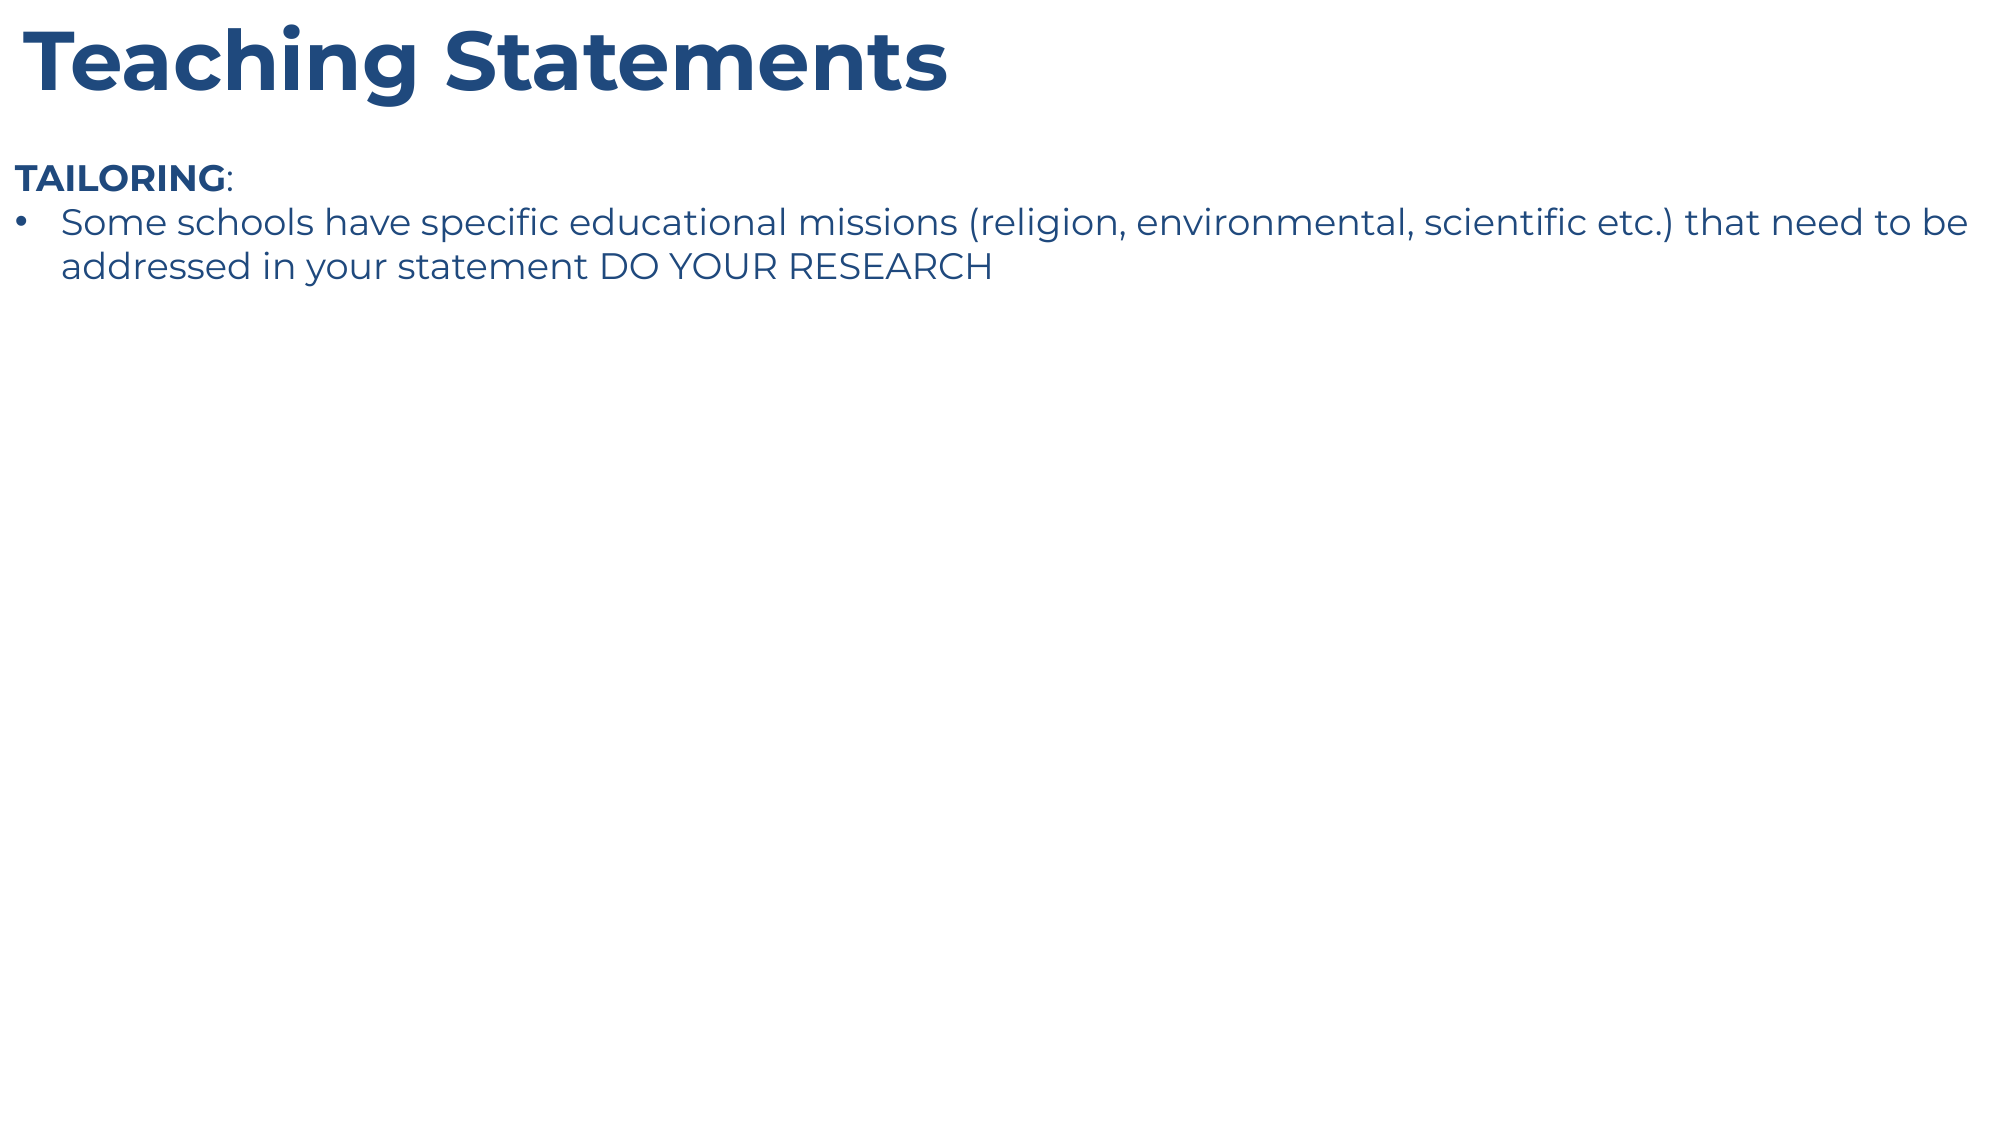

Teaching Statements
TAILORING:
Some schools have specific educational missions (religion, environmental, scientific etc.) that need to be addressed in your statement DO YOUR RESEARCH